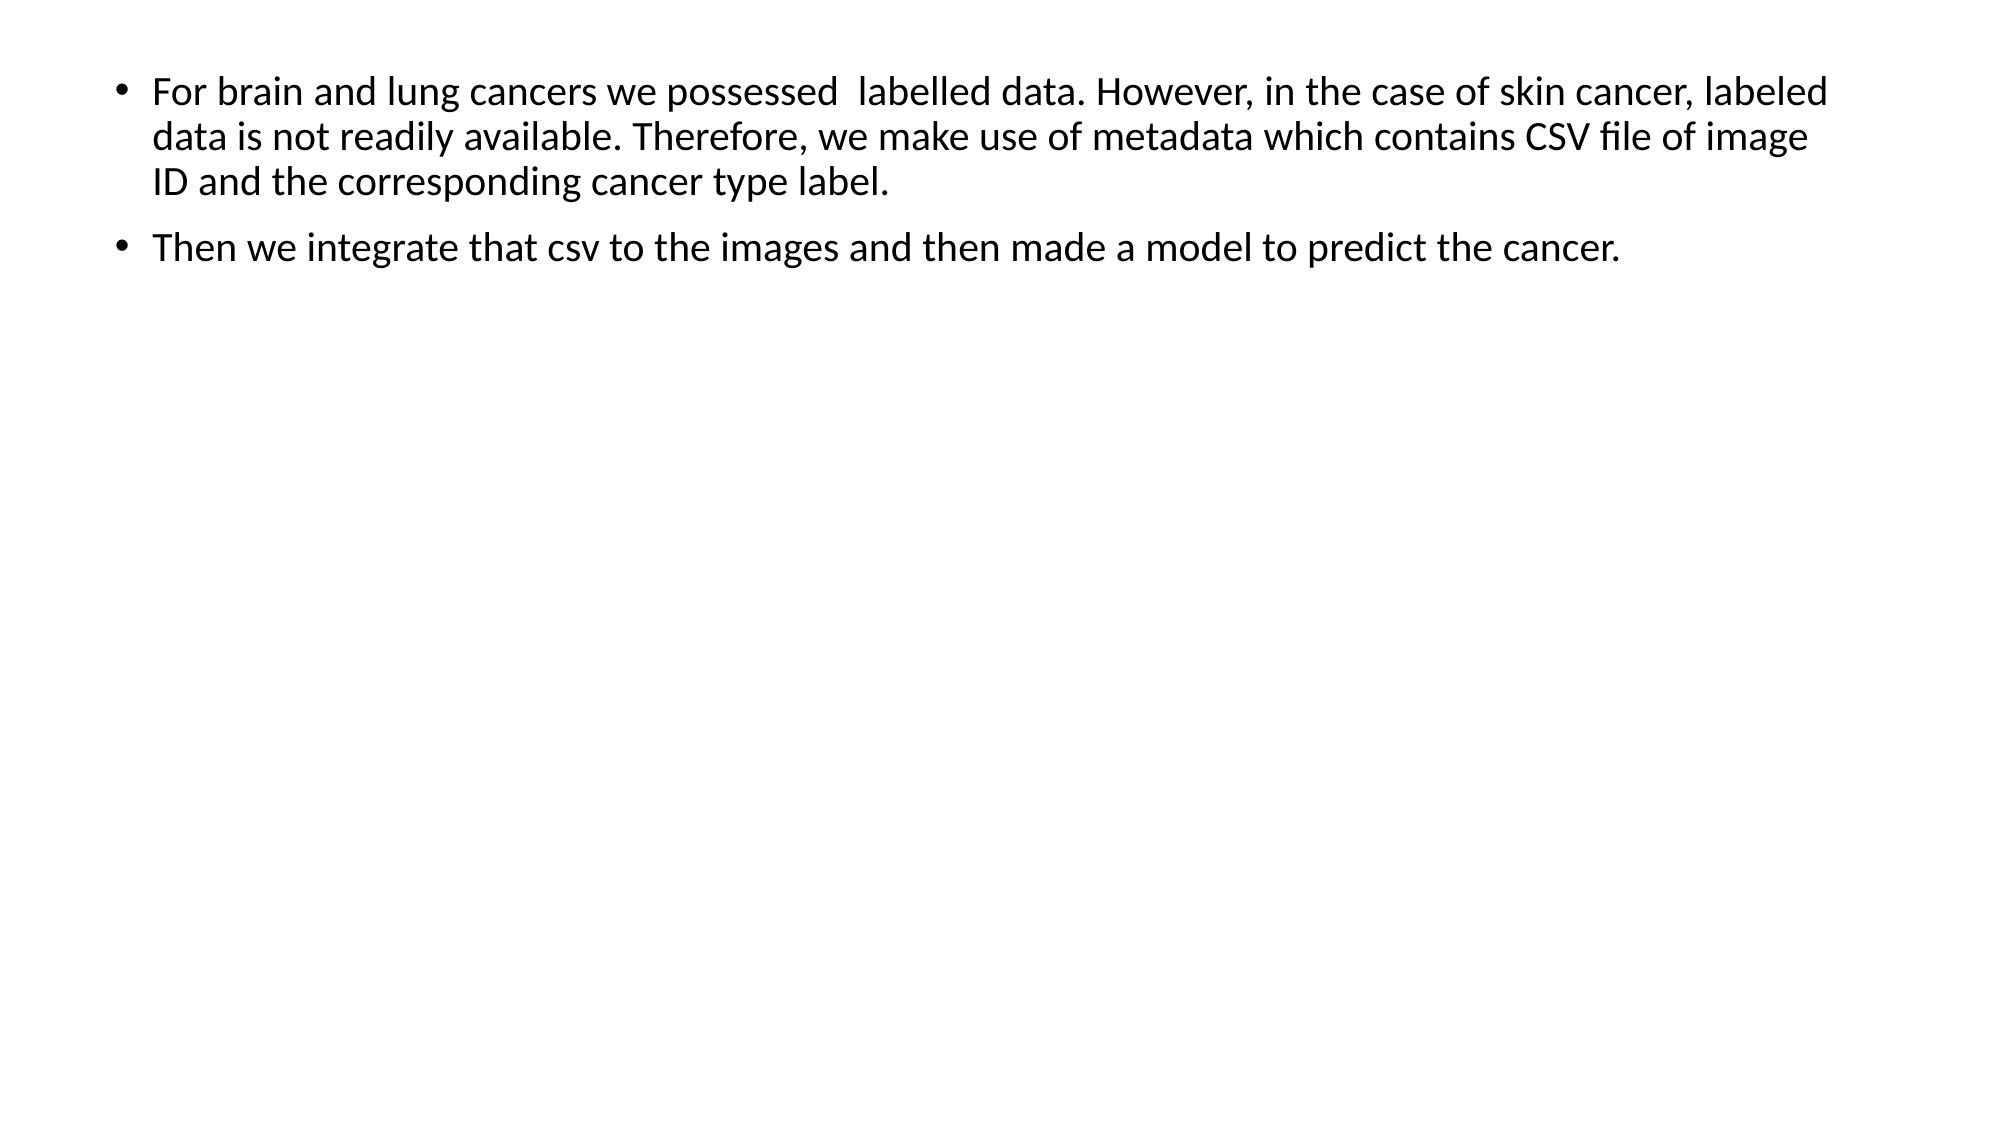

For brain and lung cancers we possessed  labelled data. However, in the case of skin cancer, labeled data is not readily available. Therefore, we make use of metadata which contains CSV file of image ID and the corresponding cancer type label.
Then we integrate that csv to the images and then made a model to predict the cancer.